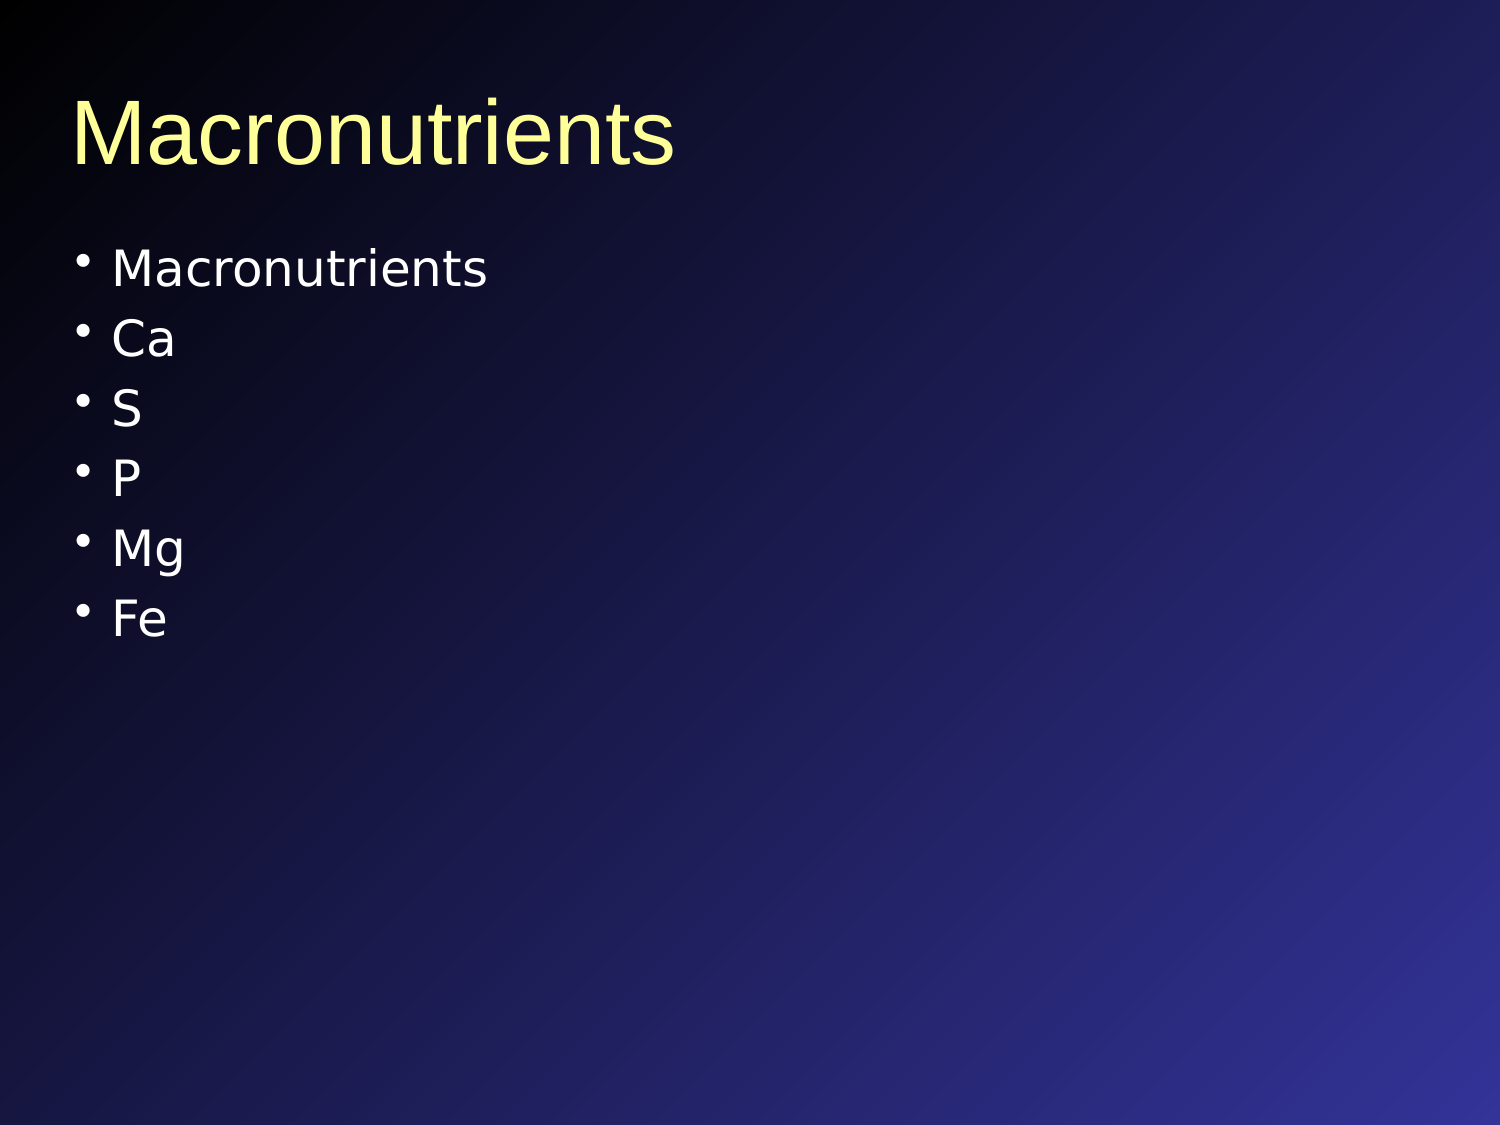

# Macronutrients
Macronutrients
Ca
S
P
Mg
Fe